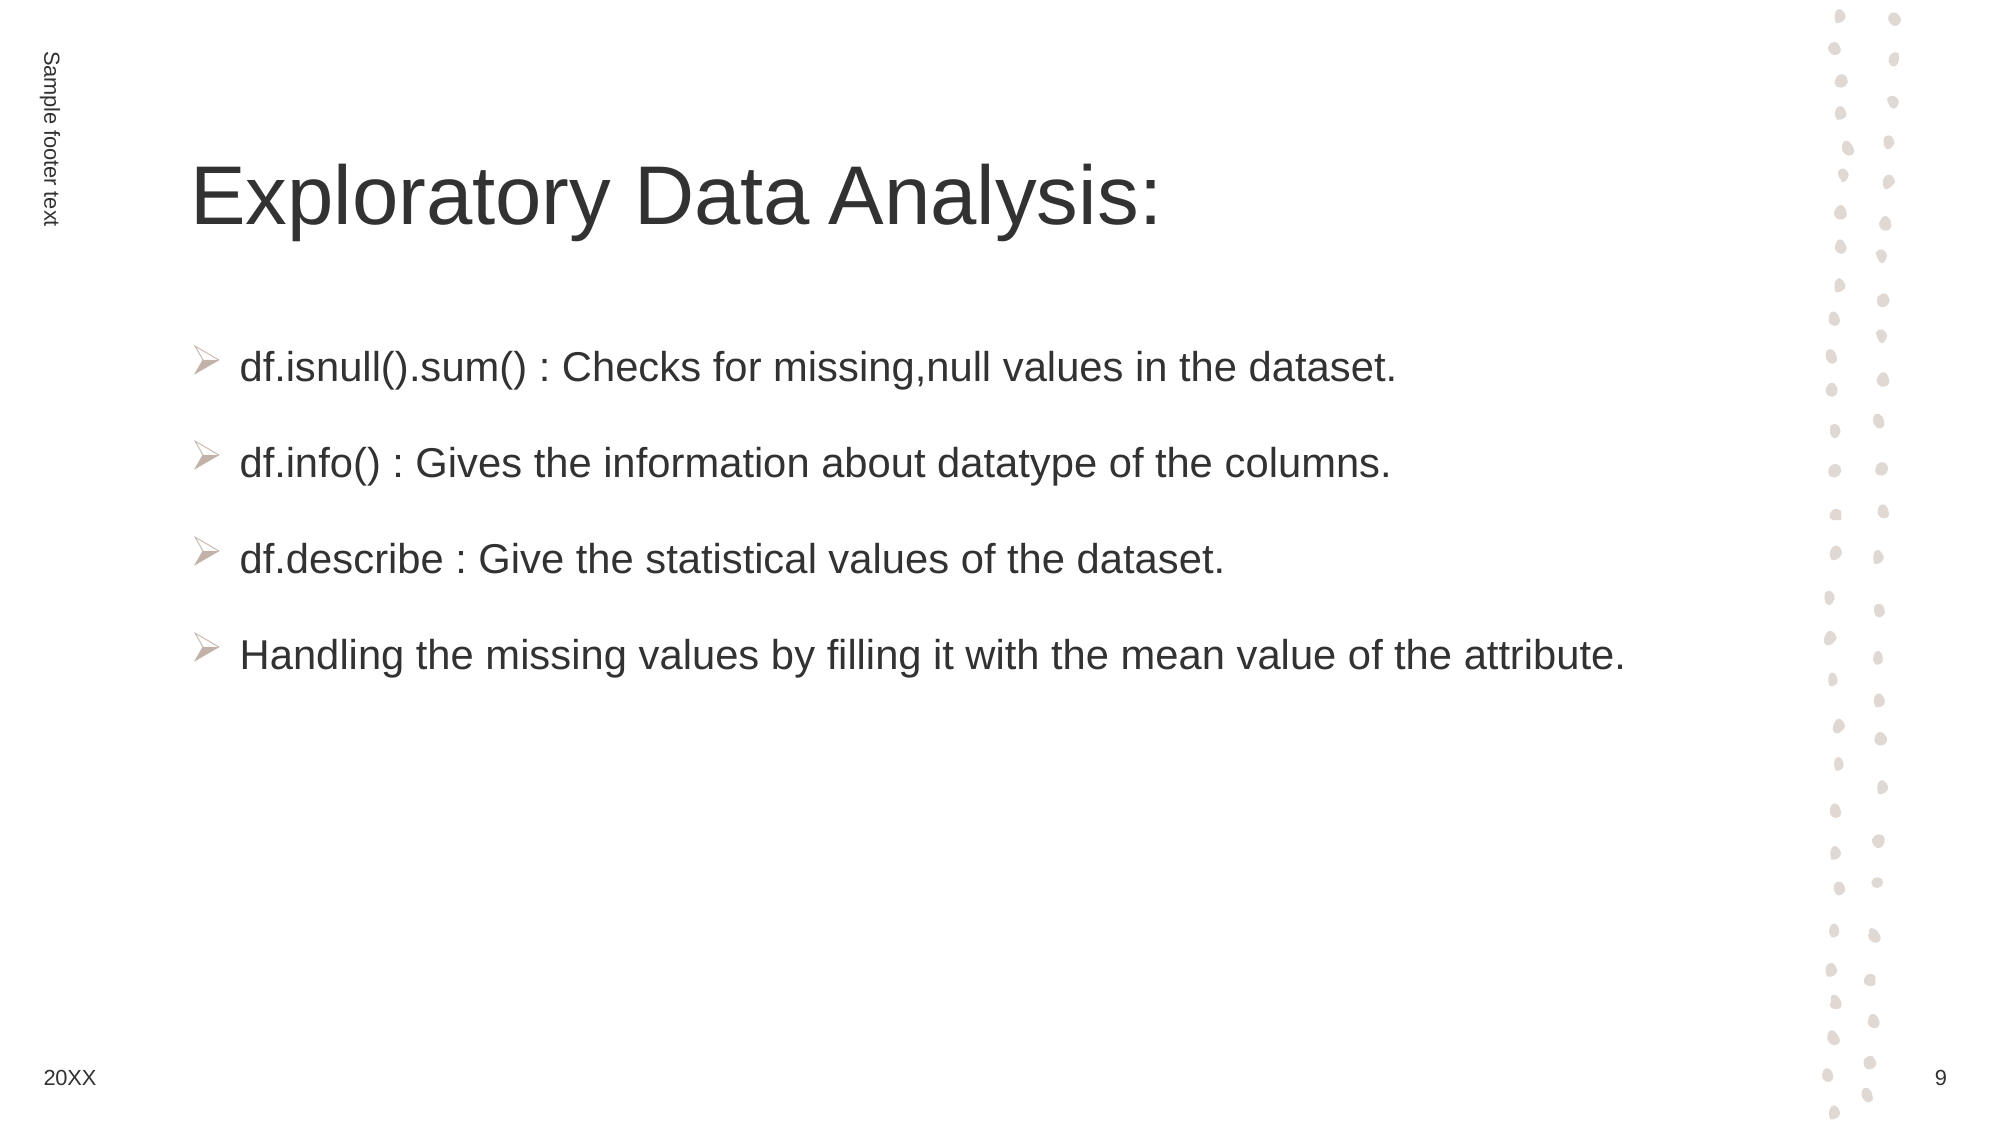

# Exploratory Data Analysis:
 df.isnull().sum() : Checks for missing,null values in the dataset.
 df.info() : Gives the information about datatype of the columns.
 df.describe : Give the statistical values of the dataset.
 Handling the missing values by filling it with the mean value of the attribute.
Sample footer text
20XX
9